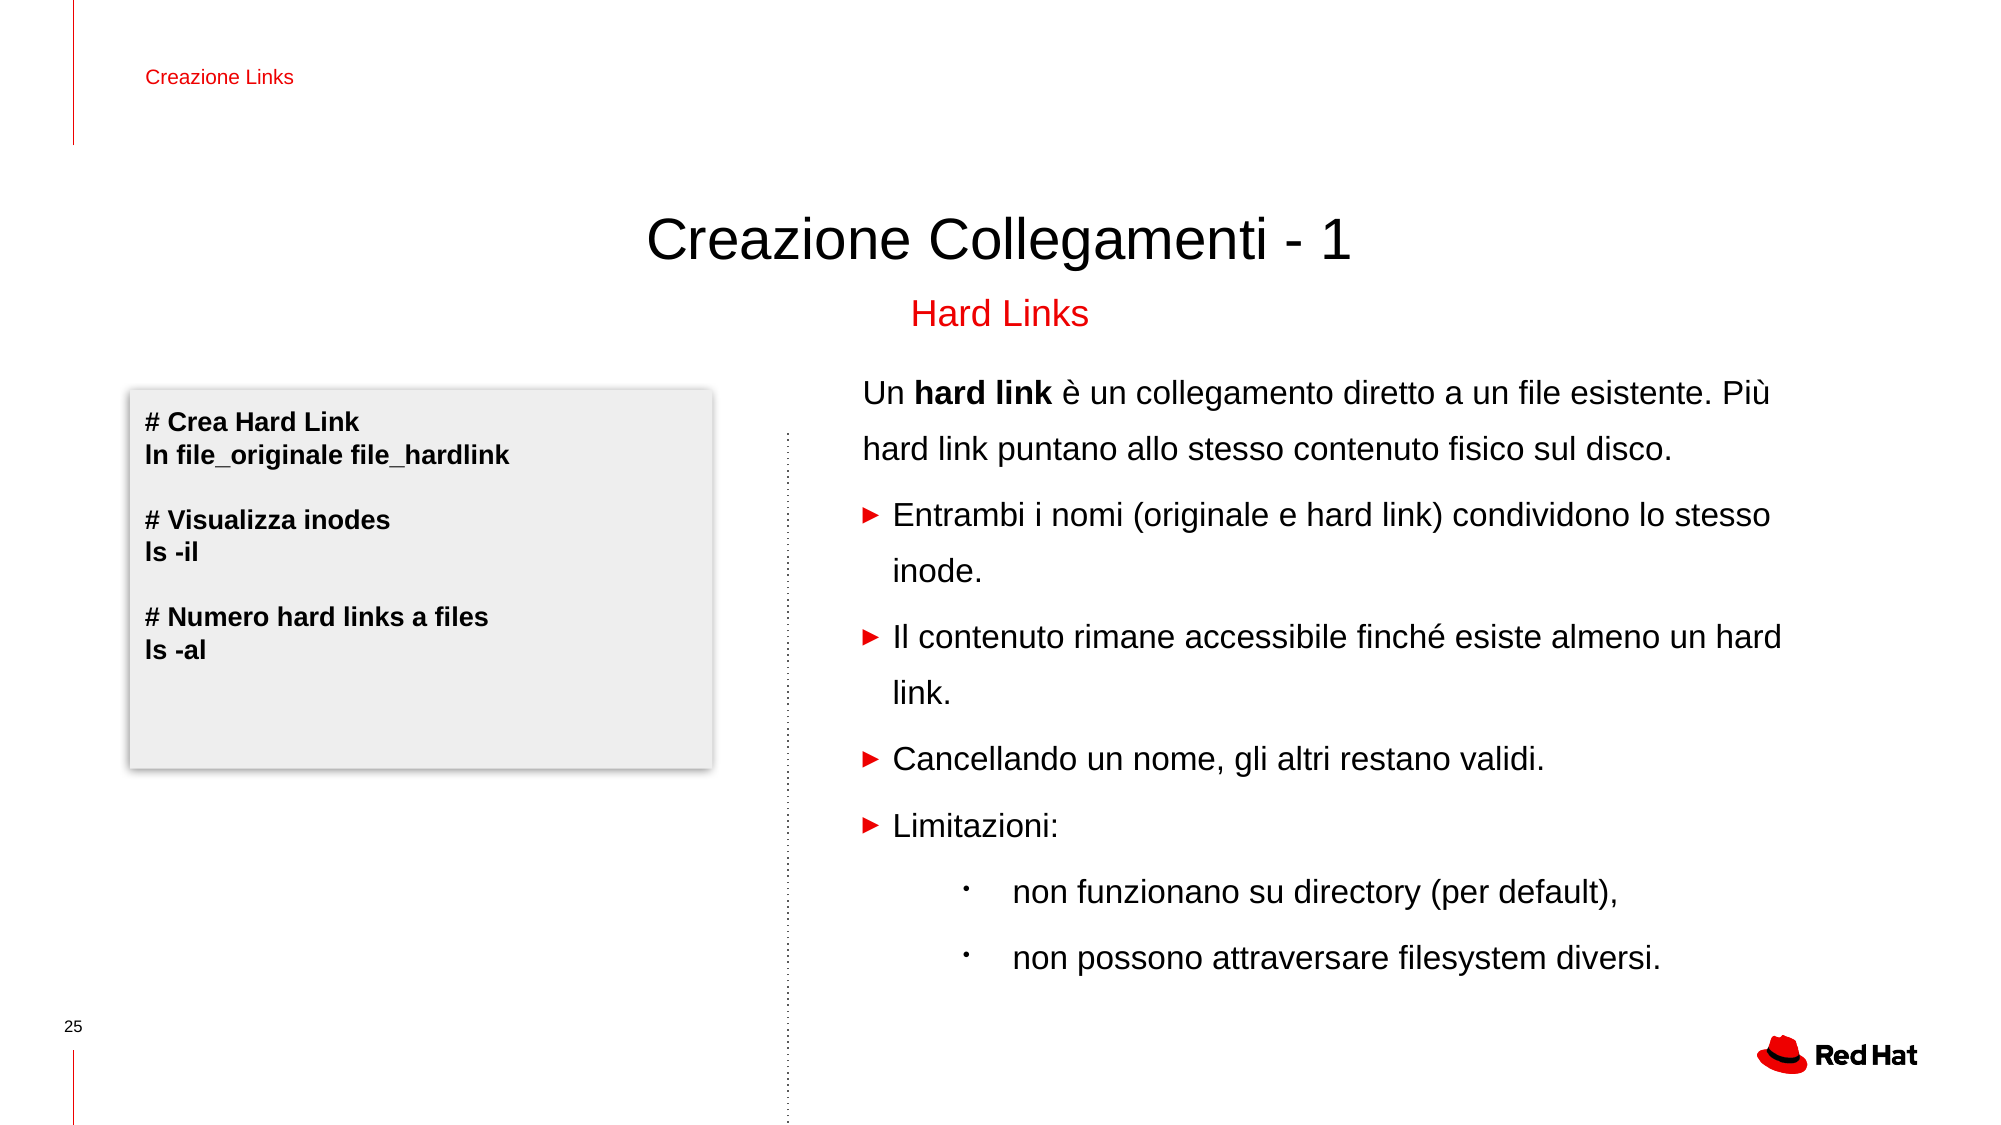

Creazione Links
# Creazione Collegamenti - 1
Hard Links
# Crea Hard Link
ln file_originale file_hardlink

# Visualizza inodes
ls -il

# Numero hard links a files
ls -al

Un hard link è un collegamento diretto a un file esistente. Più hard link puntano allo stesso contenuto fisico sul disco.
Entrambi i nomi (originale e hard link) condividono lo stesso inode.
Il contenuto rimane accessibile finché esiste almeno un hard link.
Cancellando un nome, gli altri restano validi.
Limitazioni:
non funzionano su directory (per default),
non possono attraversare filesystem diversi.
25